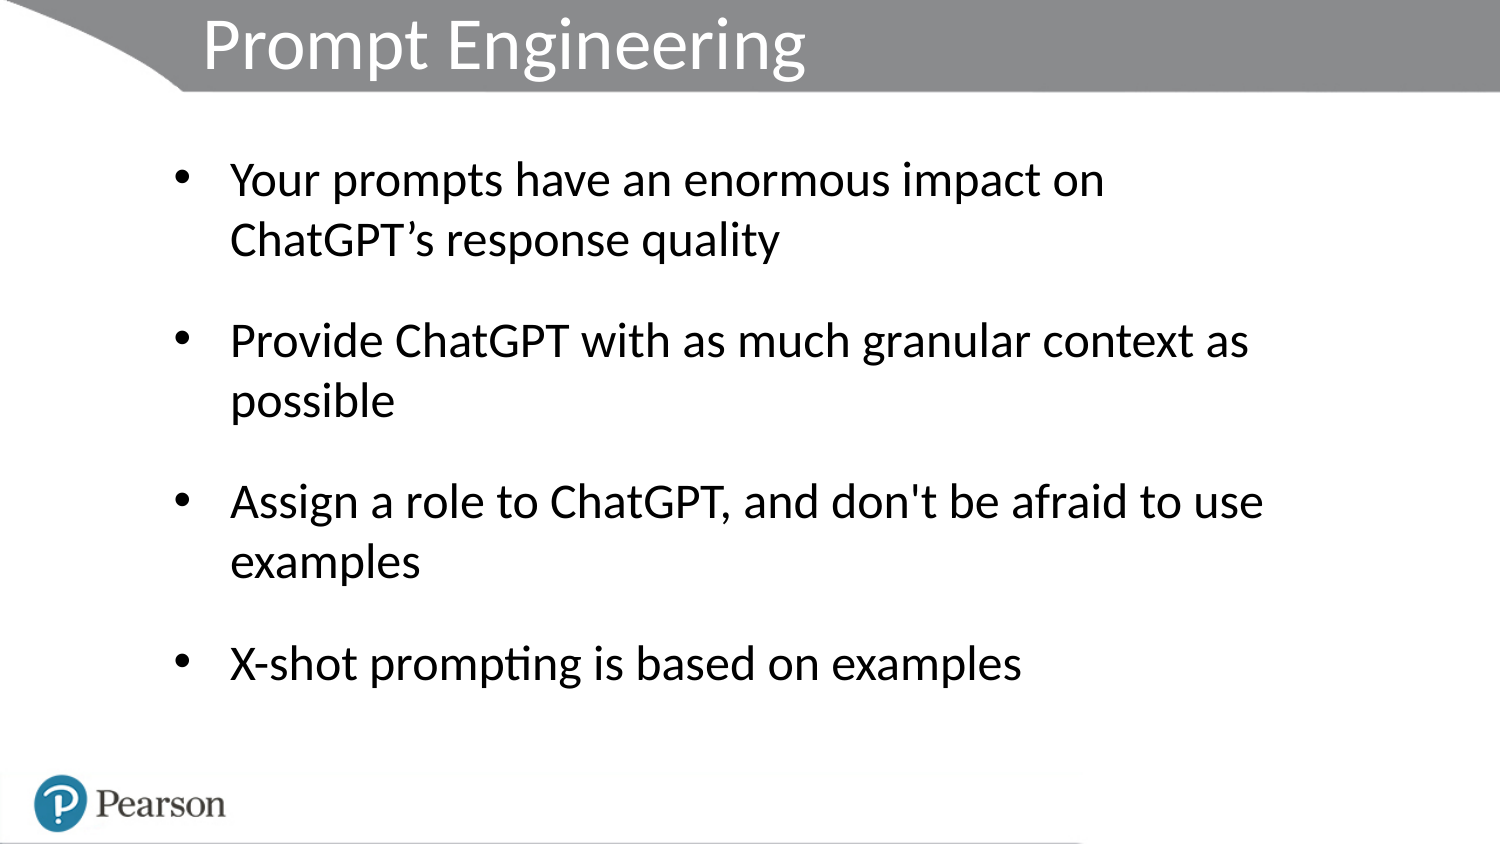

# Prompt Engineering
Your prompts have an enormous impact on ChatGPT’s response quality
Provide ChatGPT with as much granular context as possible
Assign a role to ChatGPT, and don't be afraid to use examples
X-shot prompting is based on examples